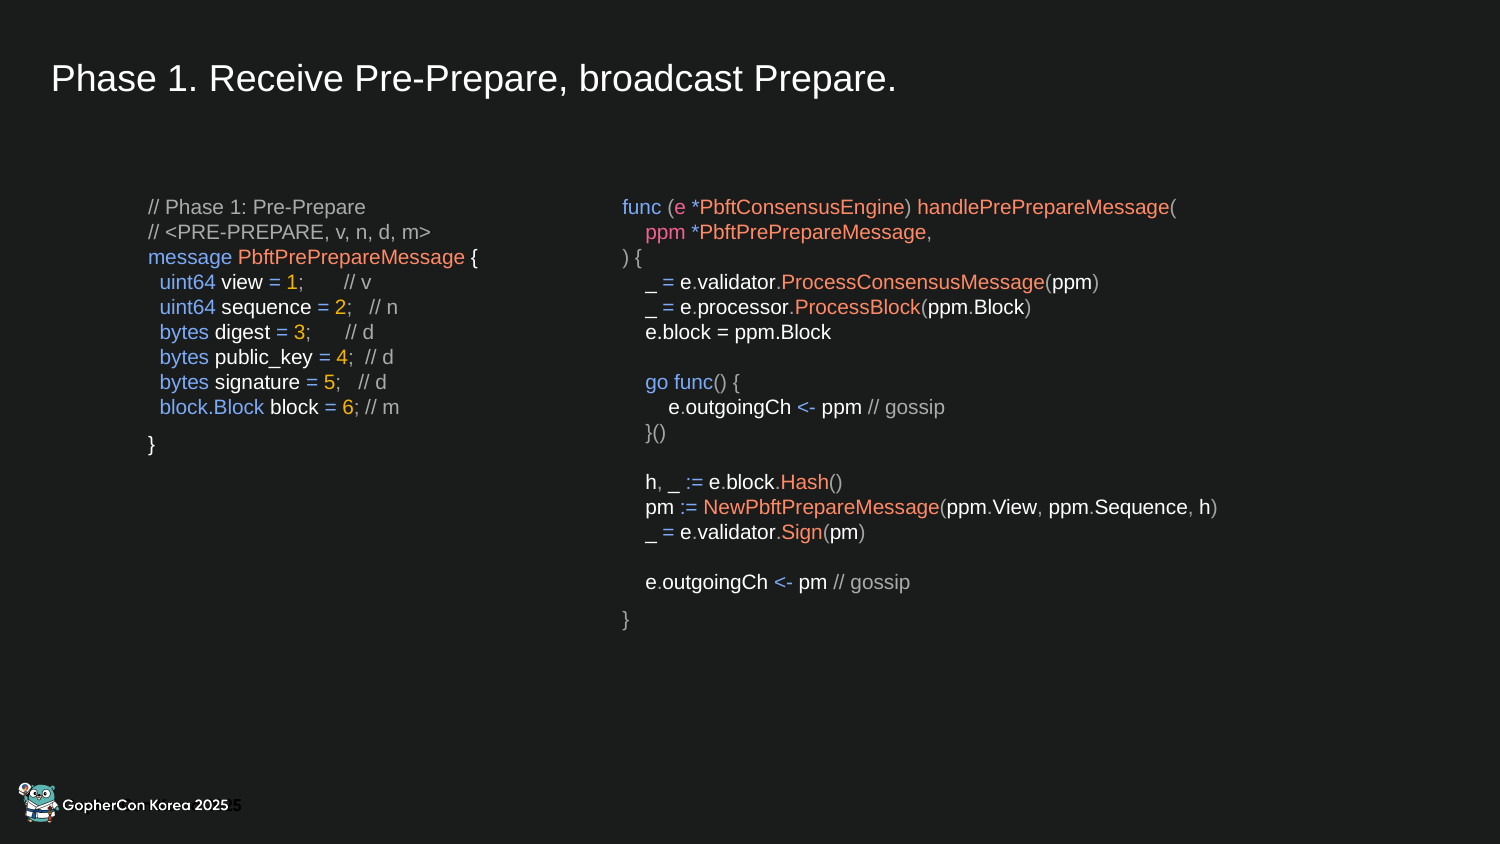

Phase 1. Receive Pre-Prepare, broadcast Prepare.
// Phase 1: Pre-Prepare
// <PRE-PREPARE, v, n, d, m>
message PbftPrePrepareMessage {
  uint64 view = 1;       // v
  uint64 sequence = 2;   // n
  bytes digest = 3;      // d
  bytes public_key = 4;  // d
  bytes signature = 5;   // d
  block.Block block = 6; // m
}

func (e *PbftConsensusEngine) handlePrePrepareMessage(
    ppm *PbftPrePrepareMessage,
) {
    _ = e.validator.ProcessConsensusMessage(ppm)
    _ = e.processor.ProcessBlock(ppm.Block)
    e.block = ppm.Block

    go func() {
        e.outgoingCh <- ppm // gossip
    }()

    h, _ := e.block.Hash()
    pm := NewPbftPrepareMessage(ppm.View, ppm.Sequence, h)
    _ = e.validator.Sign(pm)

    e.outgoingCh <- pm // gossip
}